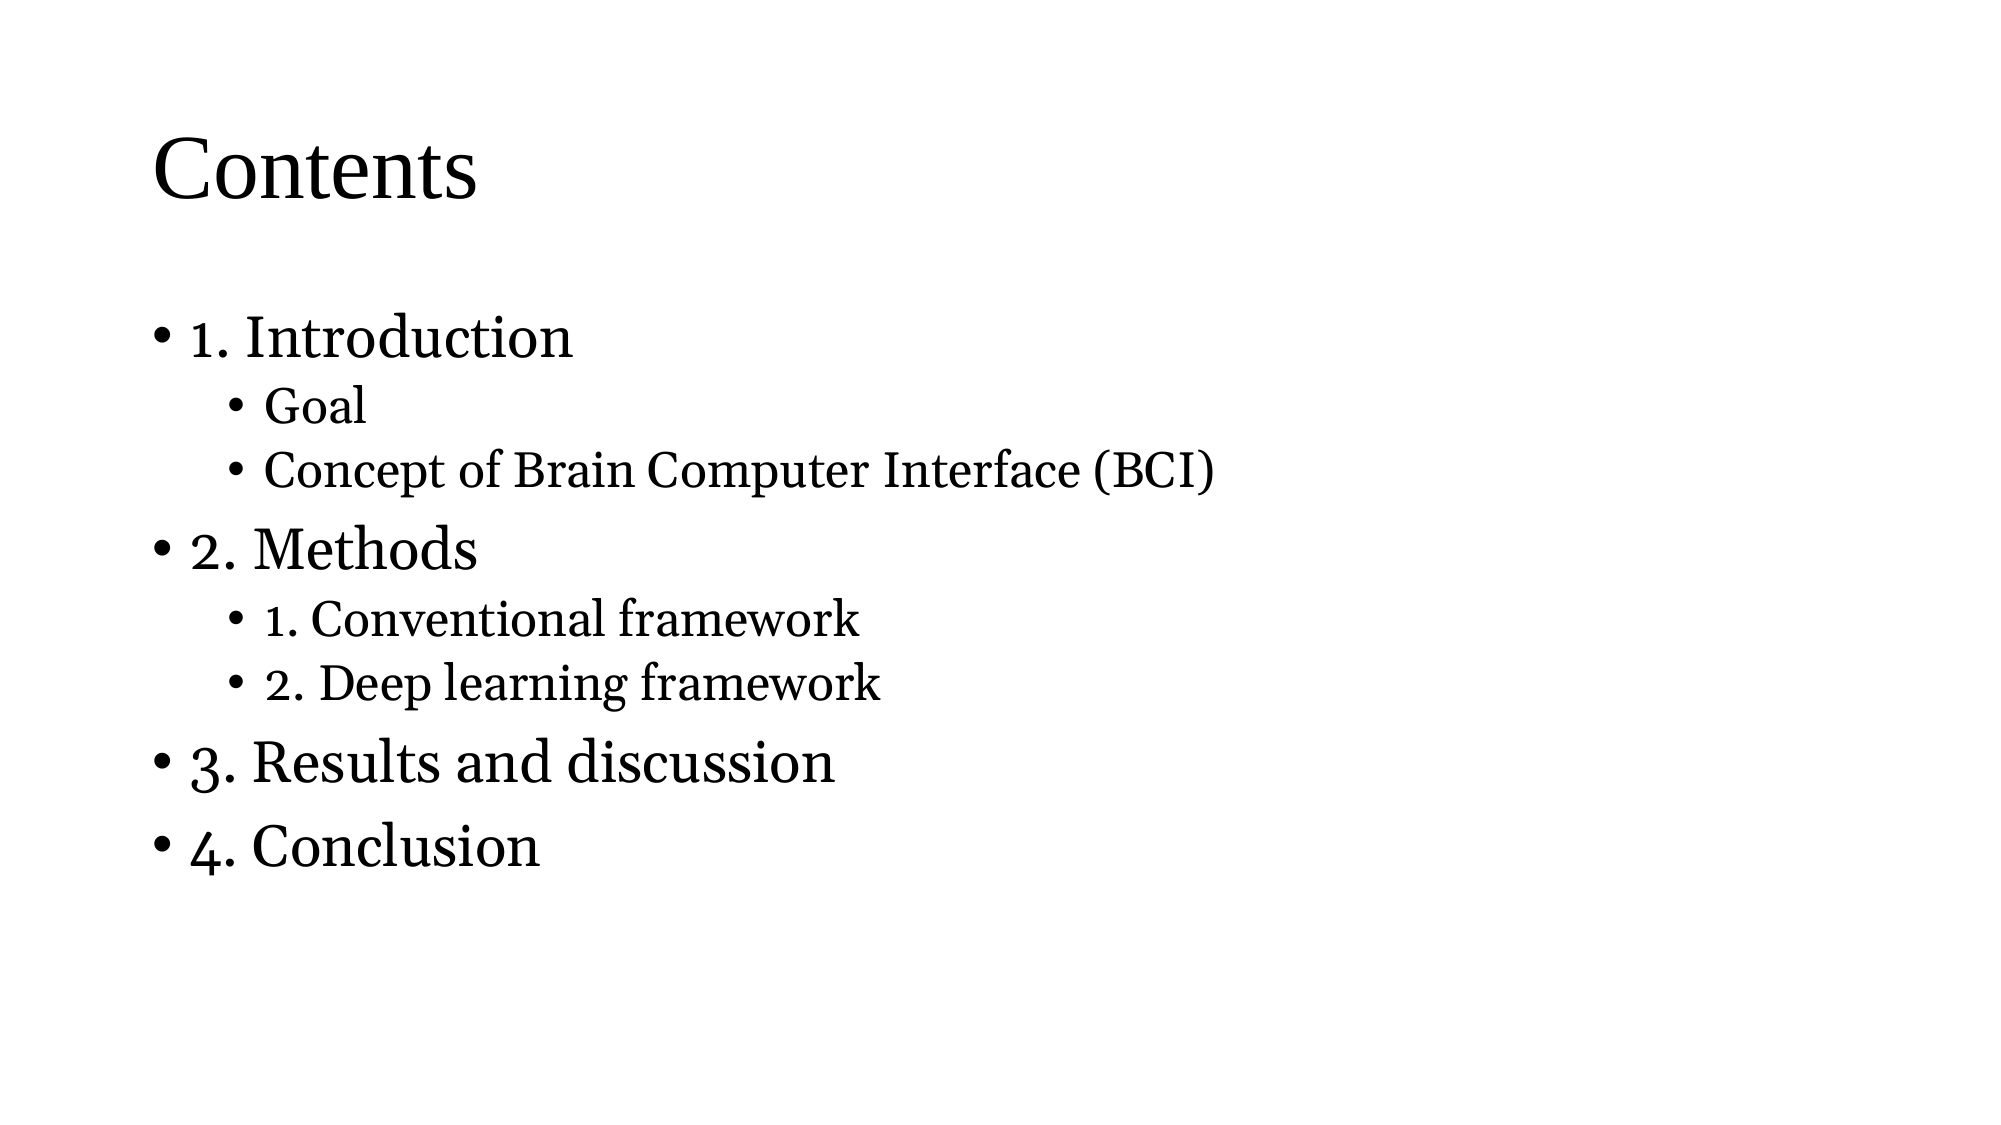

# Contents
1. Introduction
Goal
Concept of Brain Computer Interface (BCI)
2. Methods
1. Conventional framework
2. Deep learning framework
3. Results and discussion
4. Conclusion